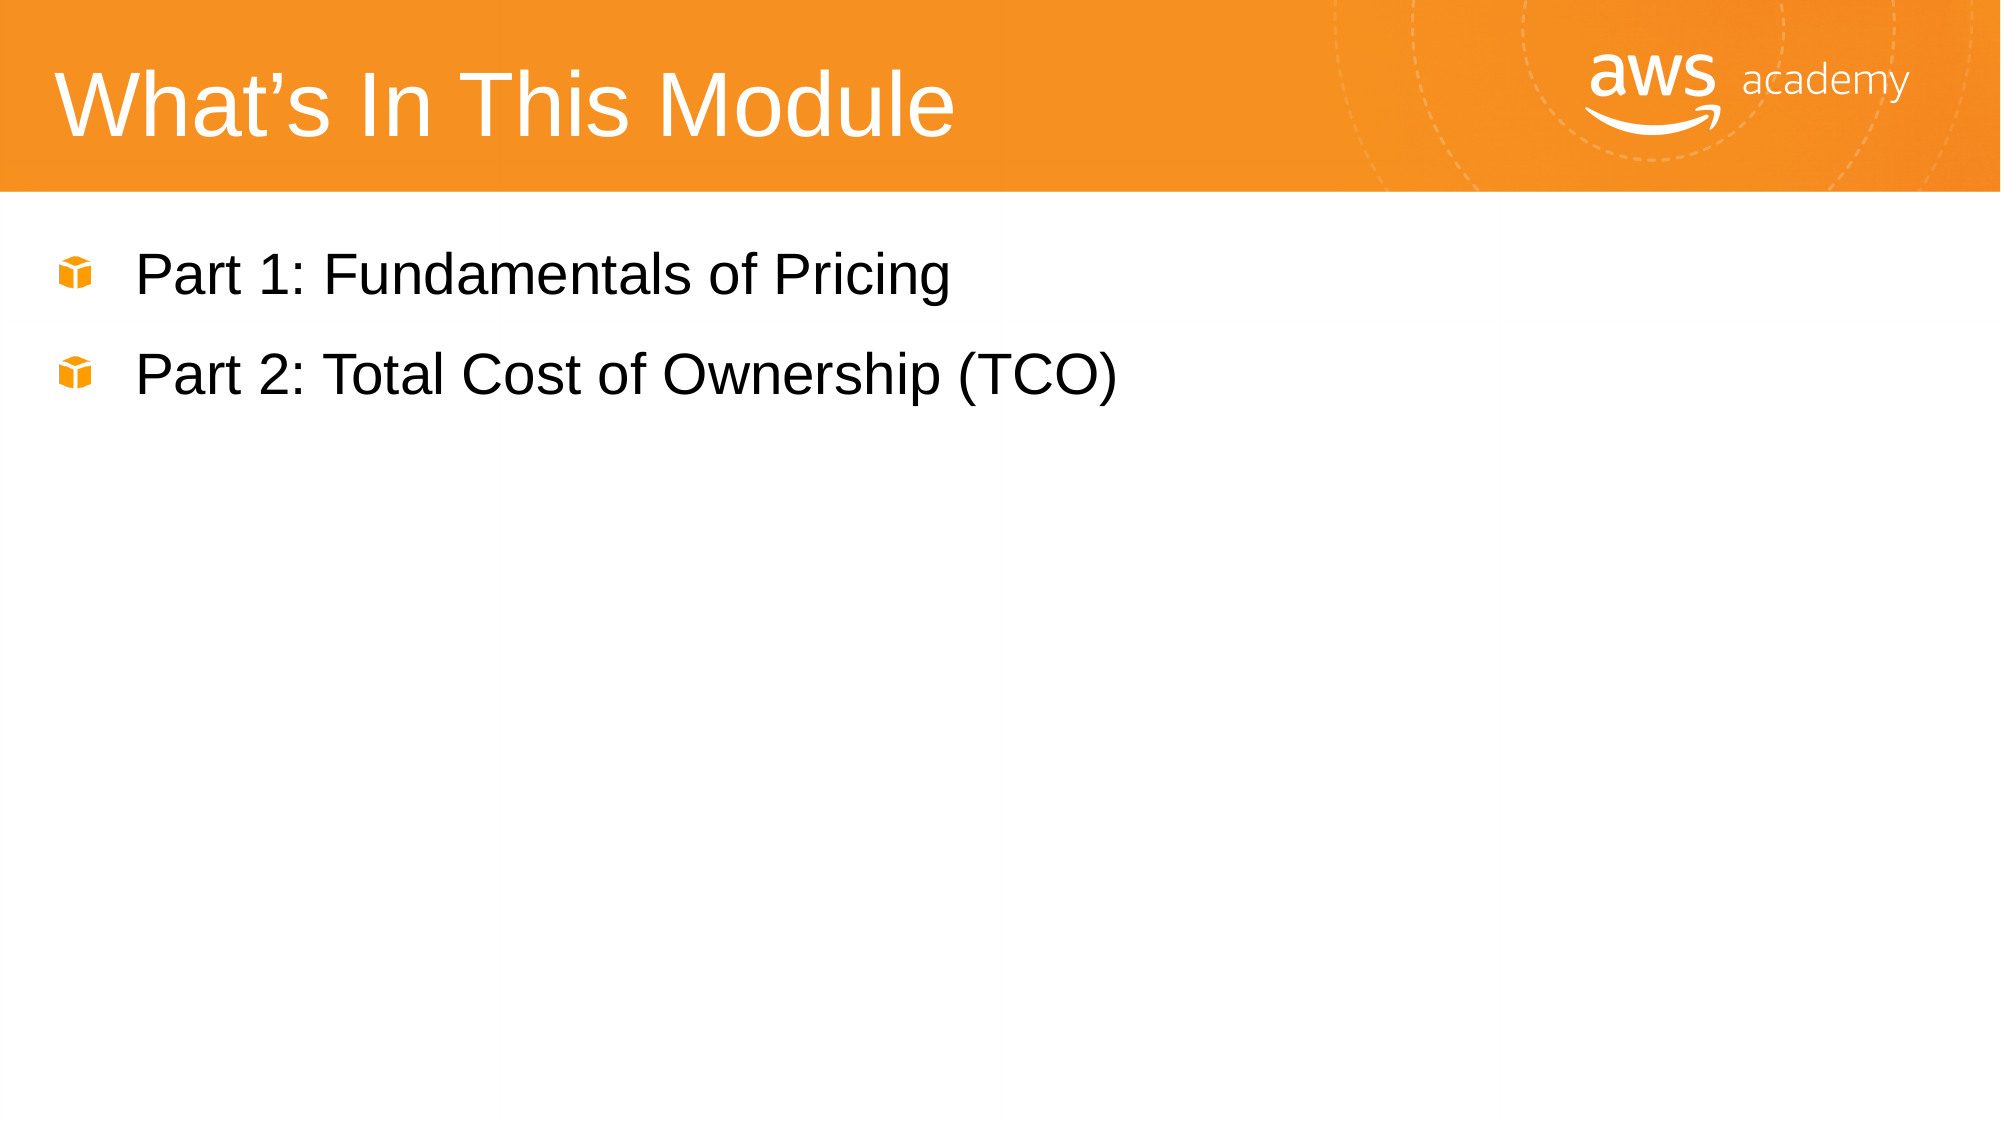

# What’s In This Module
Part 1: Fundamentals of Pricing
Part 2: Total Cost of Ownership (TCO)